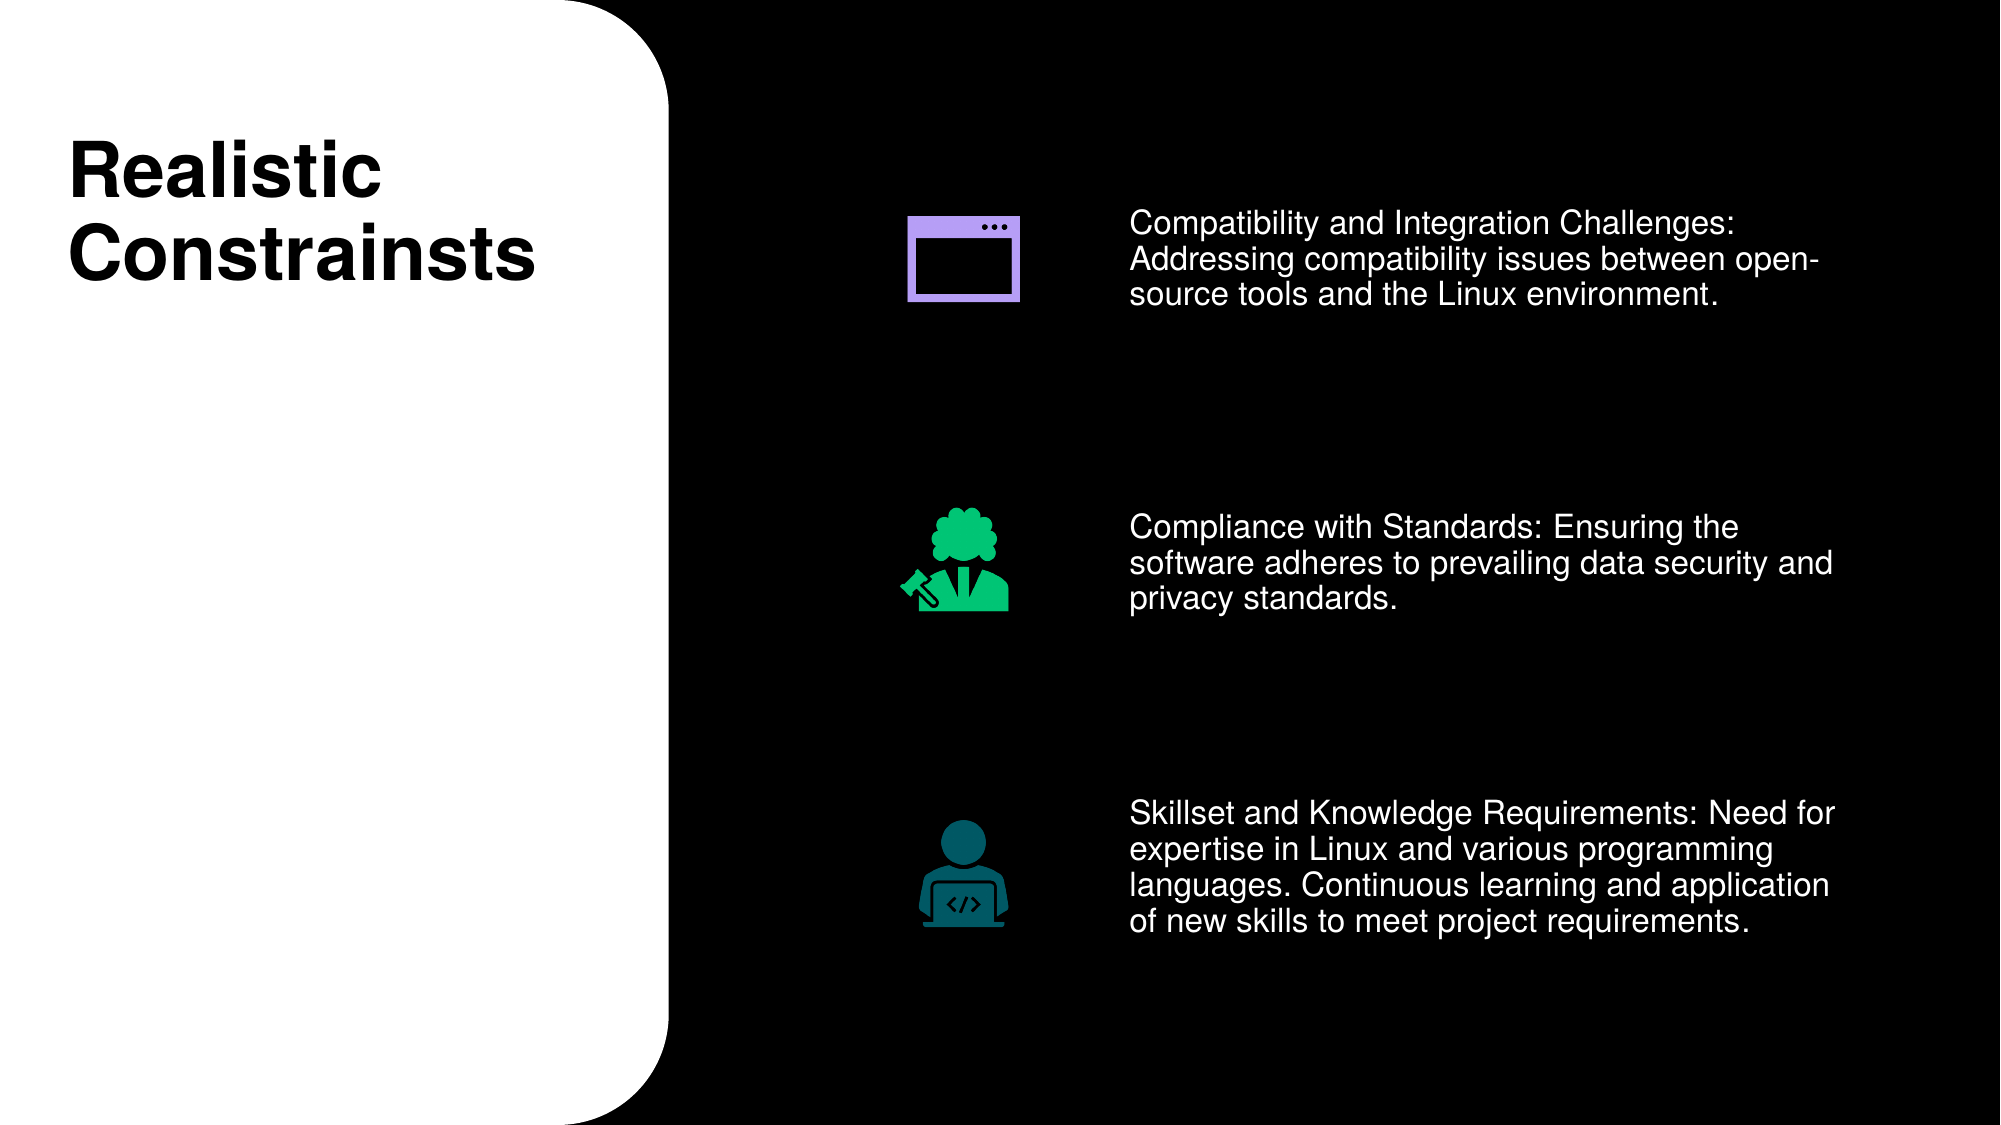

# Realistic Constrainsts
Compatibility and Integration Challenges: Addressing compatibility issues between open-source tools and the Linux environment.
Compliance with Standards: Ensuring the software adheres to prevailing data security and privacy standards.
Skillset and Knowledge Requirements: Need for expertise in Linux and various programming languages. Continuous learning and application of new skills to meet project requirements.